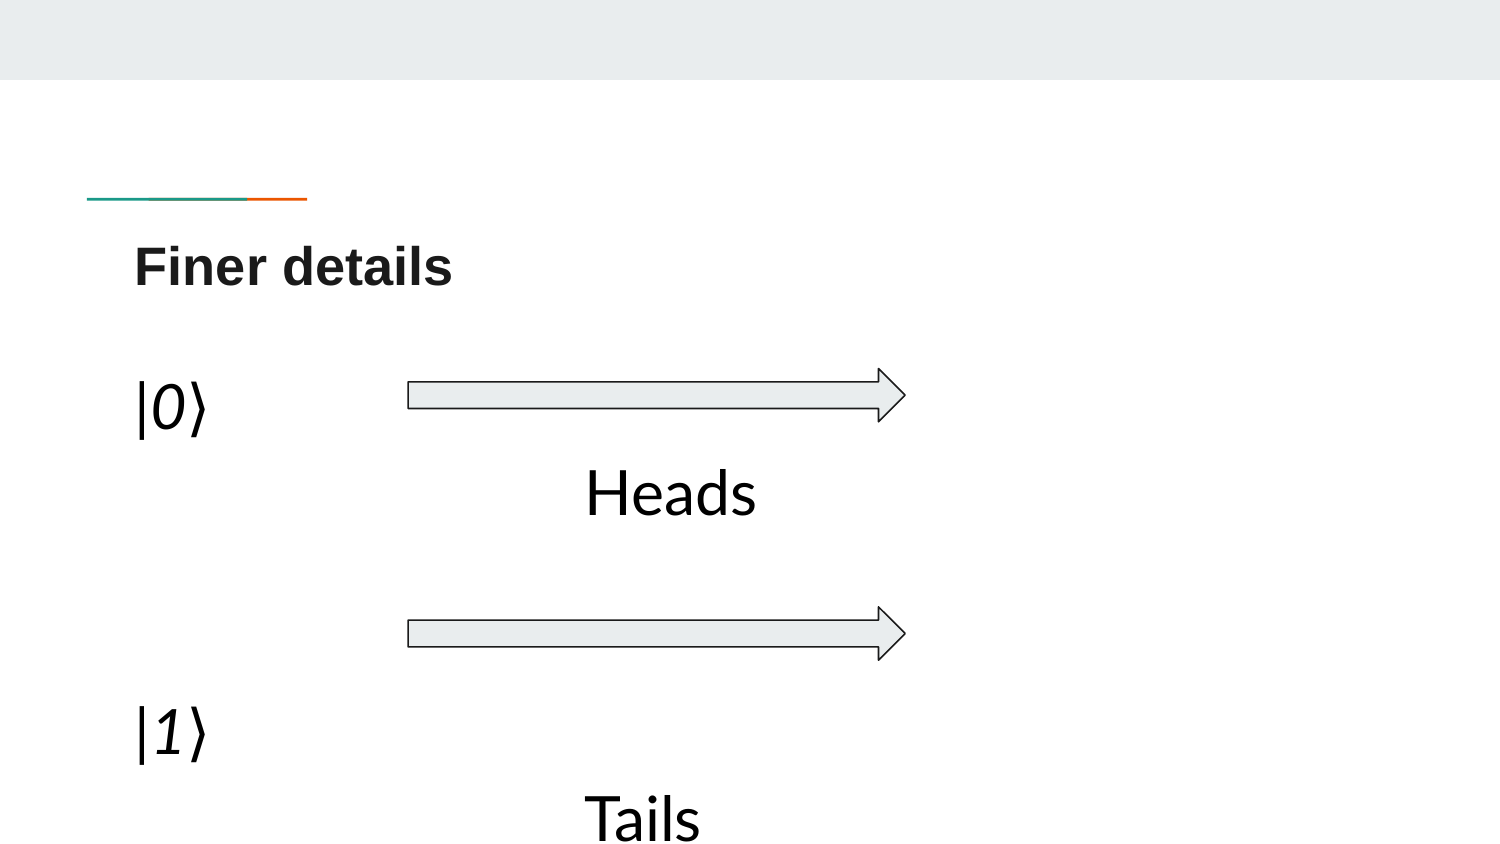

# Finer details
|0⟩ 											Heads

|1⟩ 											Tails